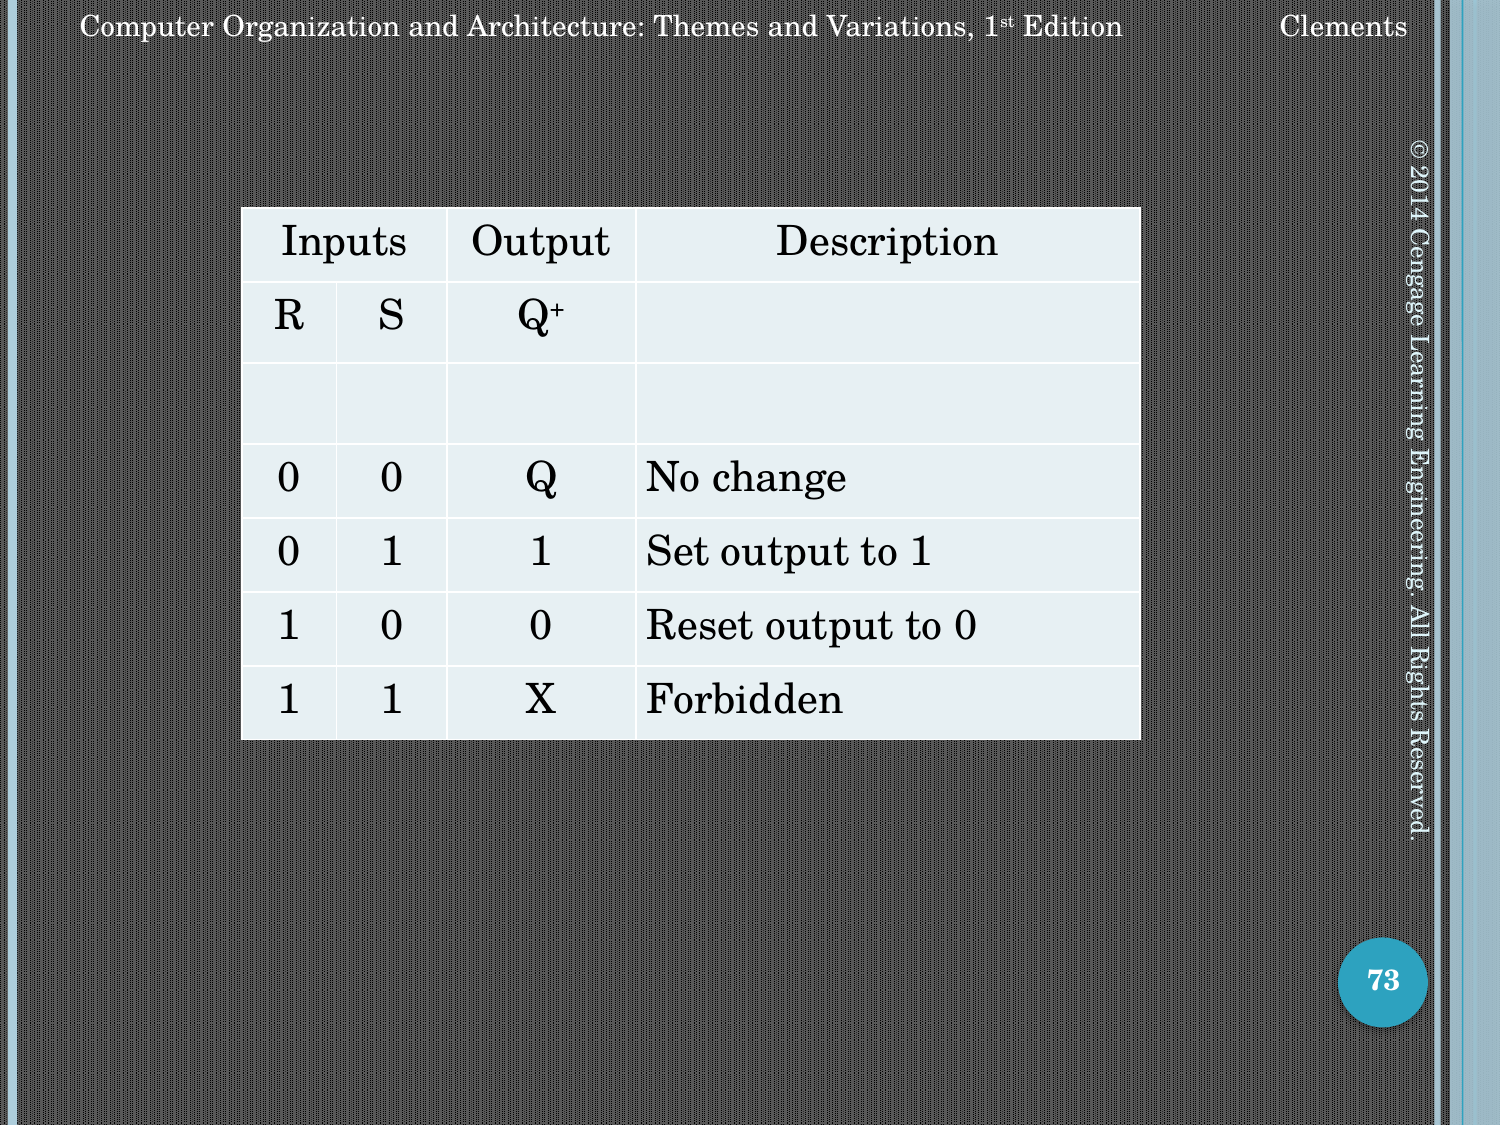

| Inputs |  | Output | Description |
| --- | --- | --- | --- |
| R | S | Q+ |  |
|  |  |  |  |
| 0 | 0 | Q | No change |
| 0 | 1 | 1 | Set output to 1 |
| 1 | 0 | 0 | Reset output to 0 |
| 1 | 1 | X | Forbidden |
© 2014 Cengage Learning Engineering. All Rights Reserved.
73